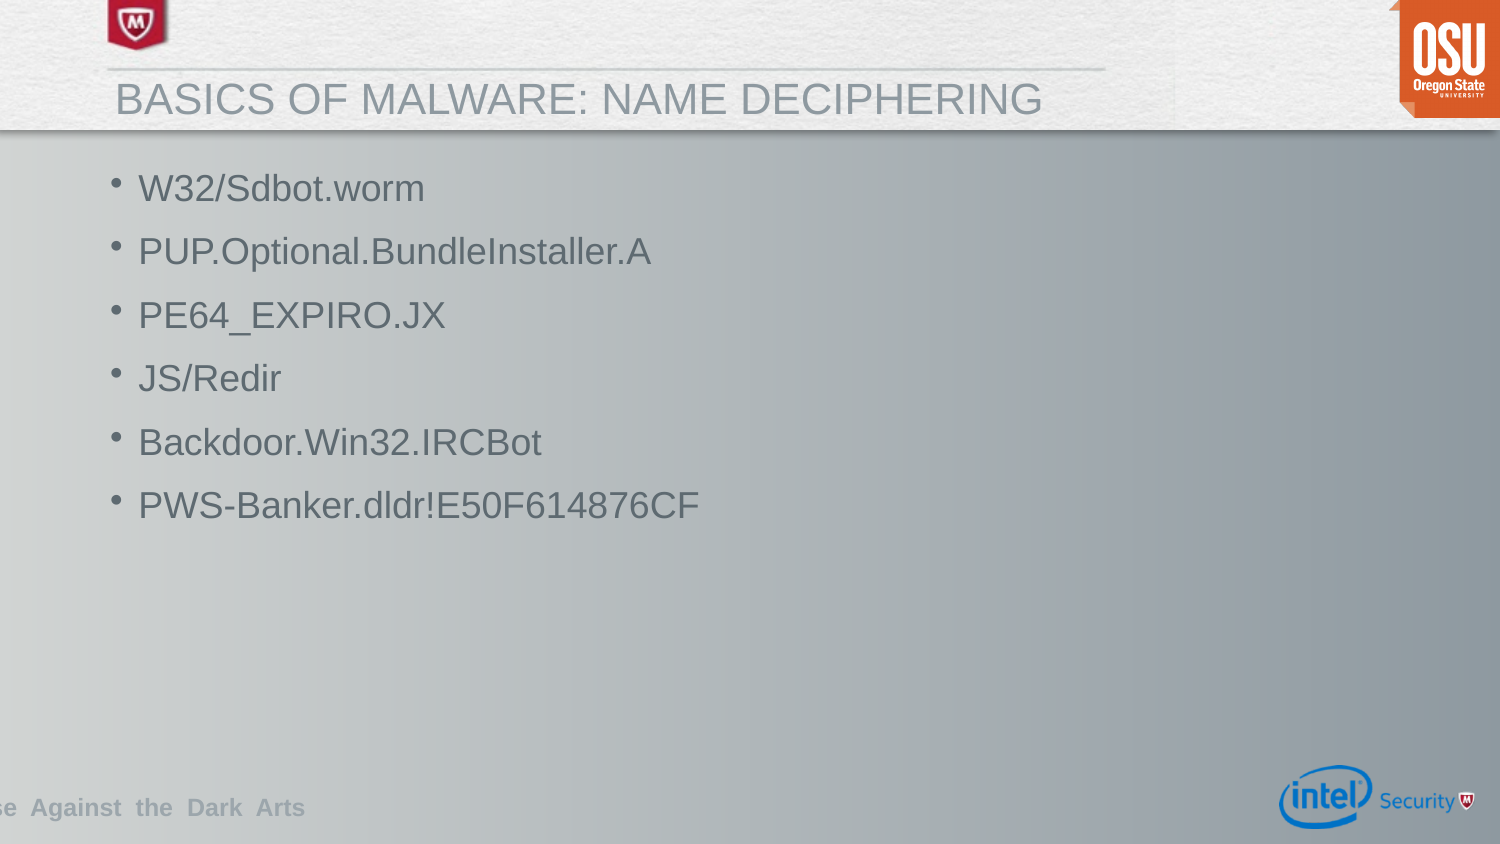

# Basics of malware: name deciphering
W32/Sdbot.worm
PUP.Optional.BundleInstaller.A
PE64_EXPIRO.JX
JS/Redir
Backdoor.Win32.IRCBot
PWS-Banker.dldr!E50F614876CF